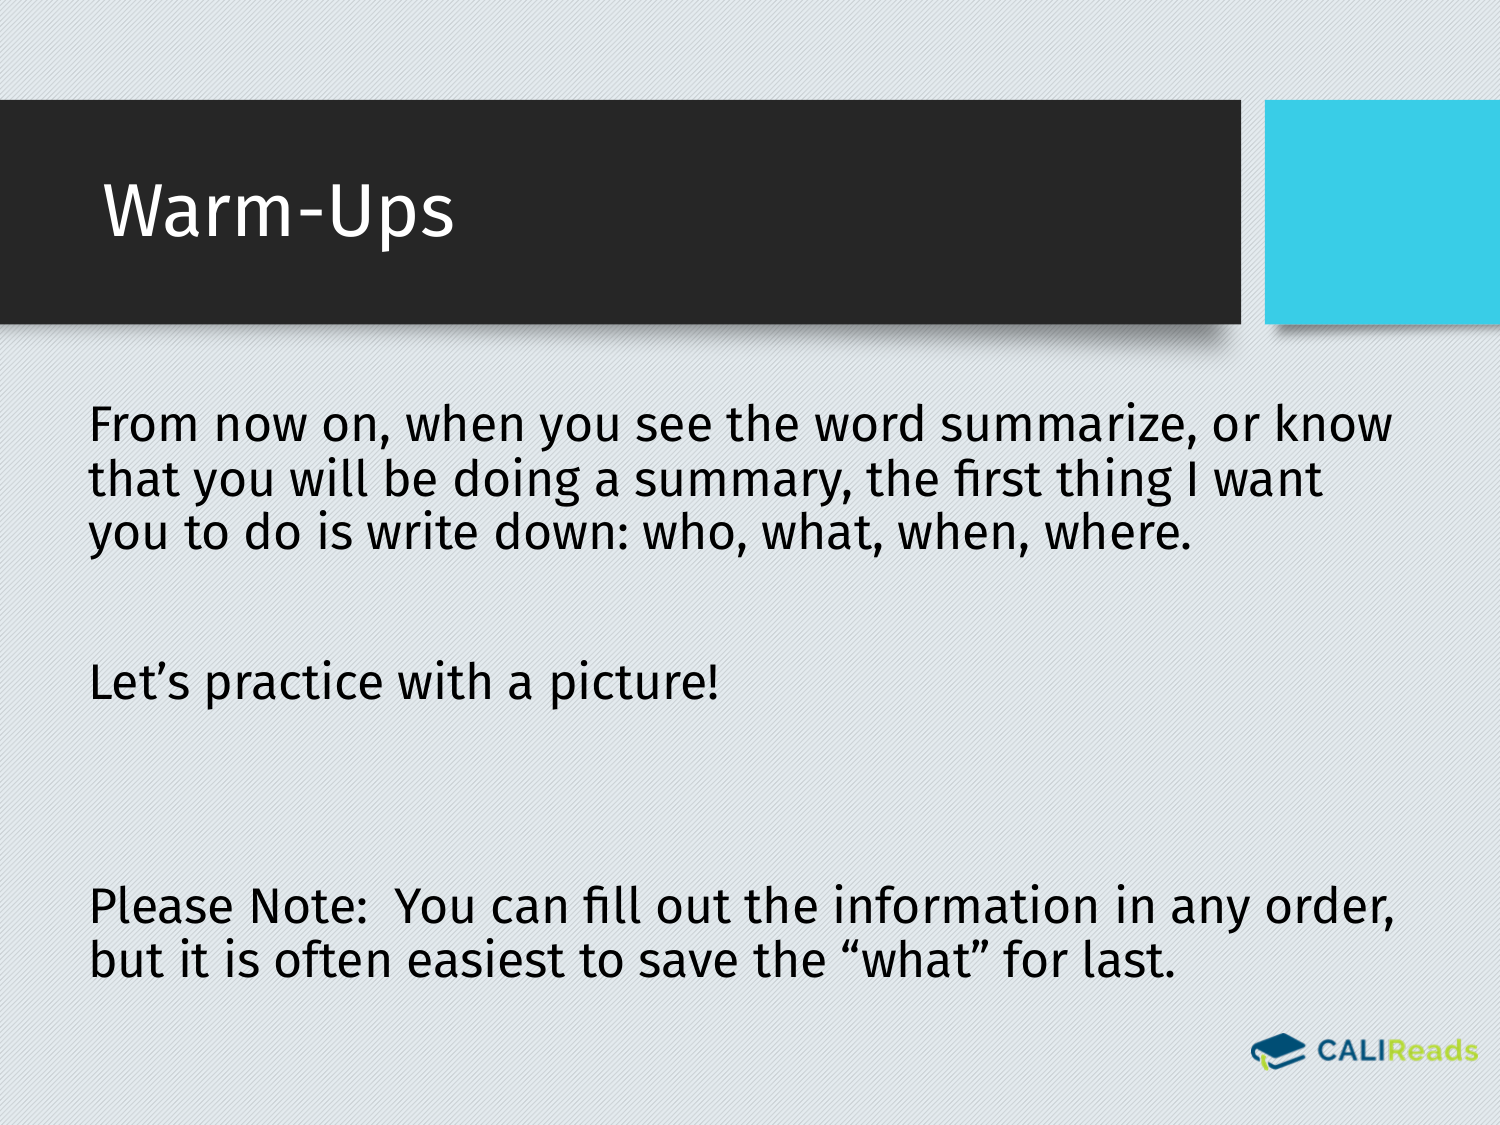

# Warm-Ups
From now on, when you see the word summarize, or know that you will be doing a summary, the first thing I want you to do is write down: who, what, when, where.

Let’s practice with a picture!

Please Note:  You can fill out the information in any order, but it is often easiest to save the “what” for last.